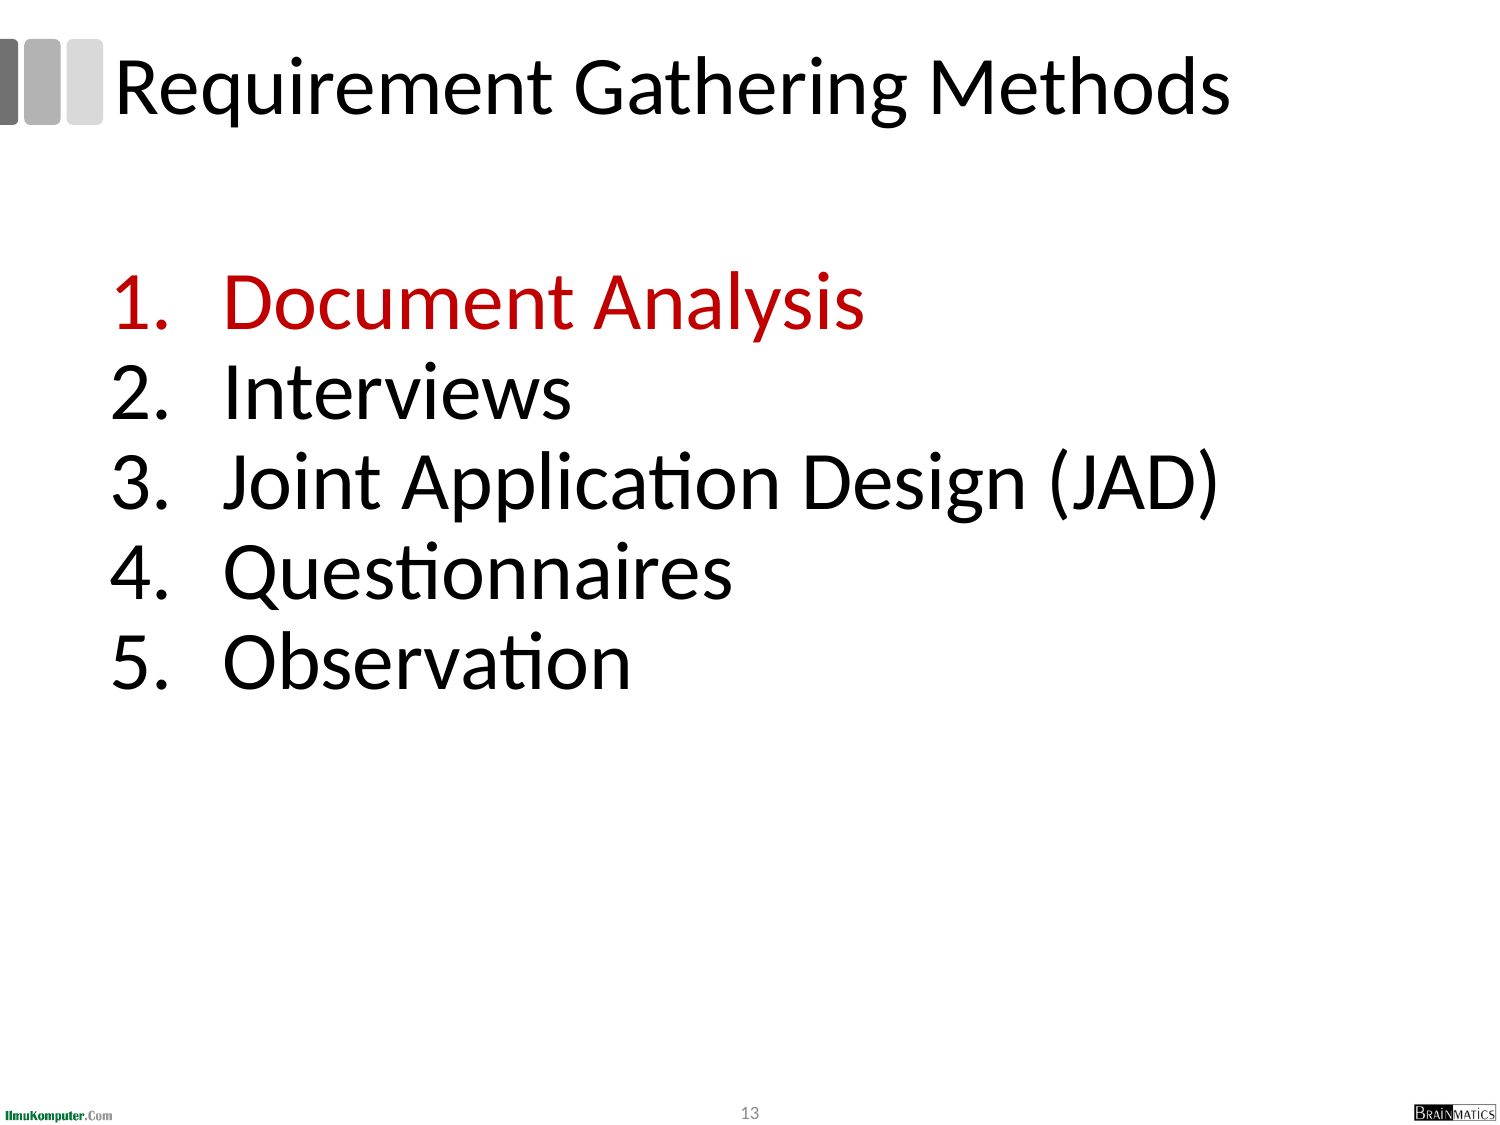

# Requirement Gathering Methods
Document Analysis
Interviews
Joint Application Design (JAD)
Questionnaires
Observation

13